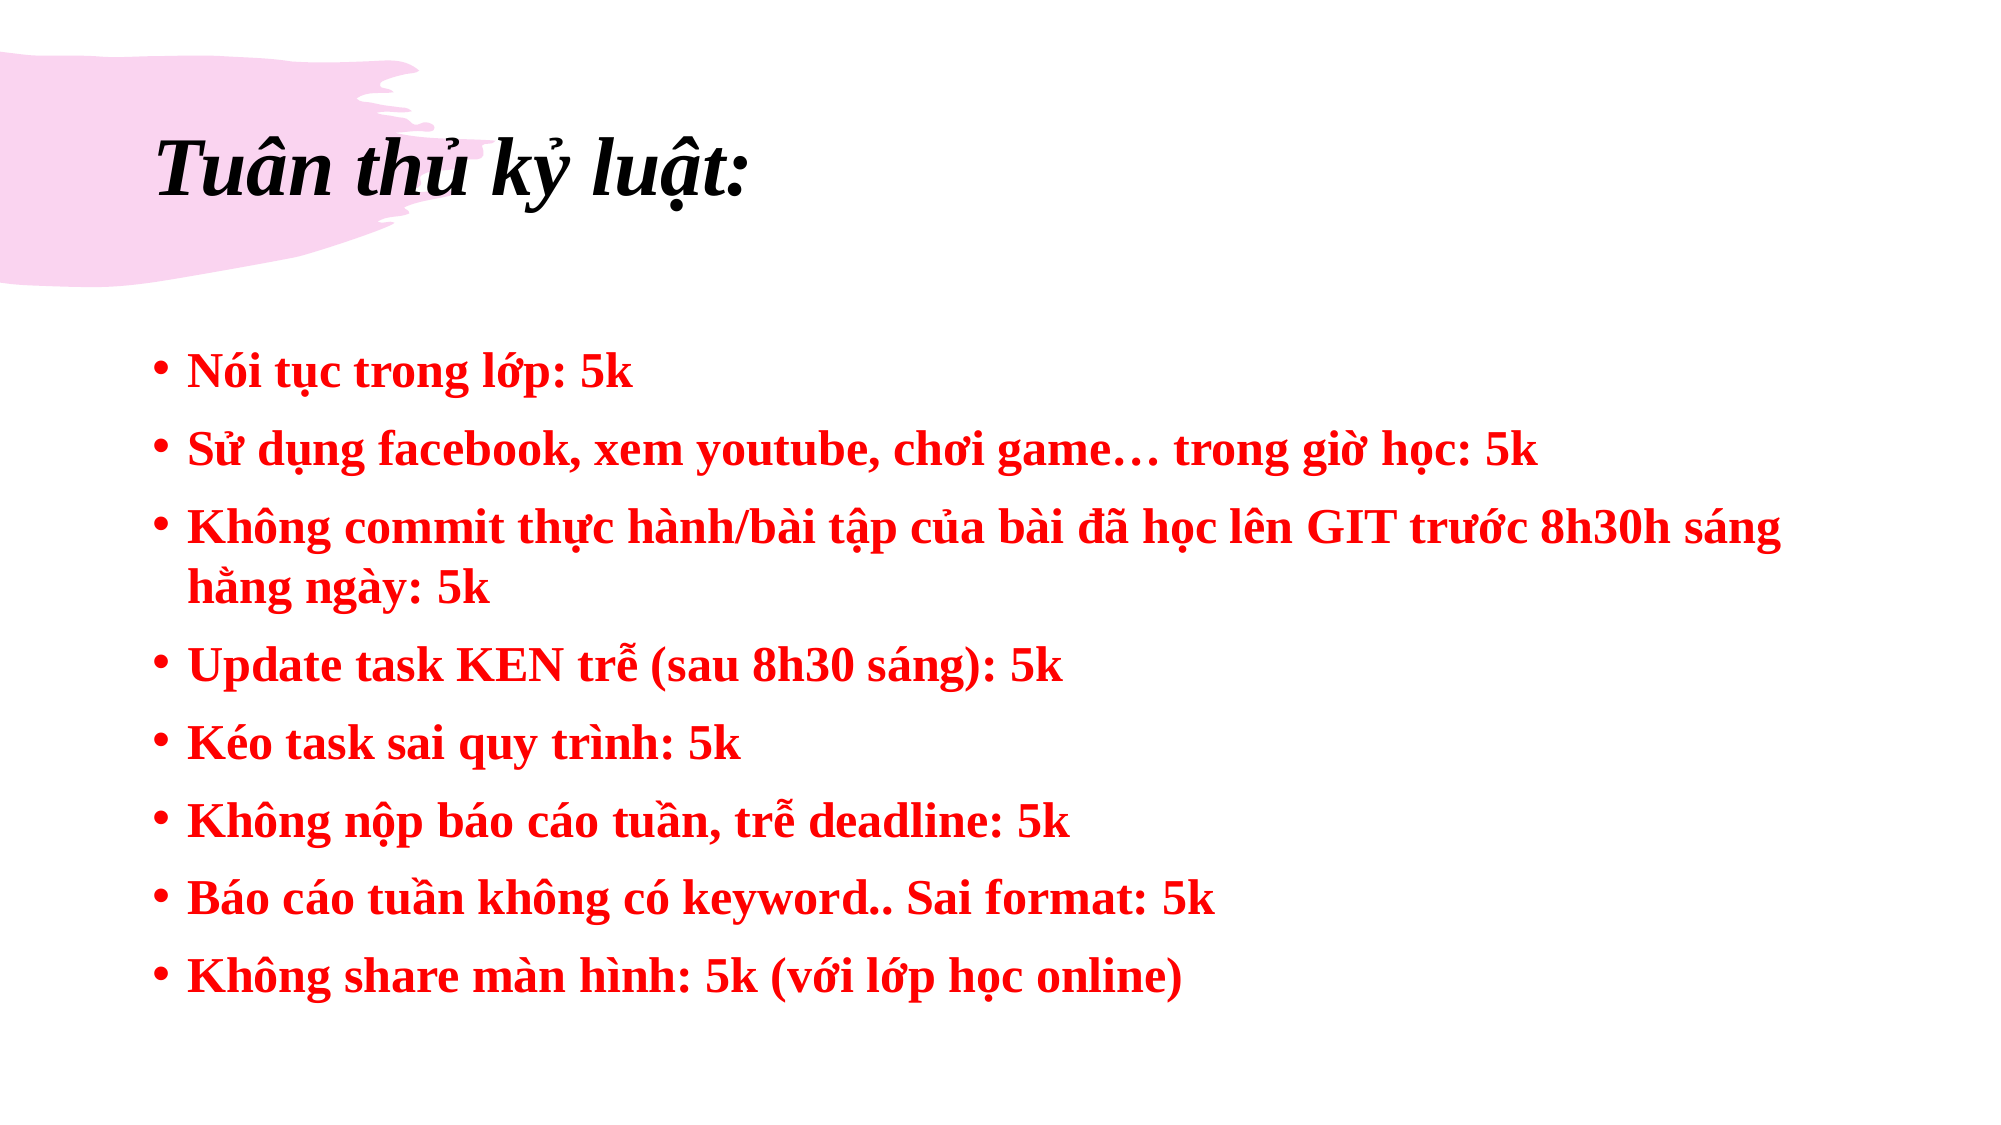

# Tuân thủ kỷ luật:
Nói tục trong lớp: 5k
Sử dụng facebook, xem youtube, chơi game… trong giờ học: 5k
Không commit thực hành/bài tập của bài đã học lên GIT trước 8h30h sáng hằng ngày: 5k
Update task KEN trễ (sau 8h30 sáng): 5k
Kéo task sai quy trình: 5k
Không nộp báo cáo tuần, trễ deadline: 5k
Báo cáo tuần không có keyword.. Sai format: 5k
Không share màn hình: 5k (với lớp học online)